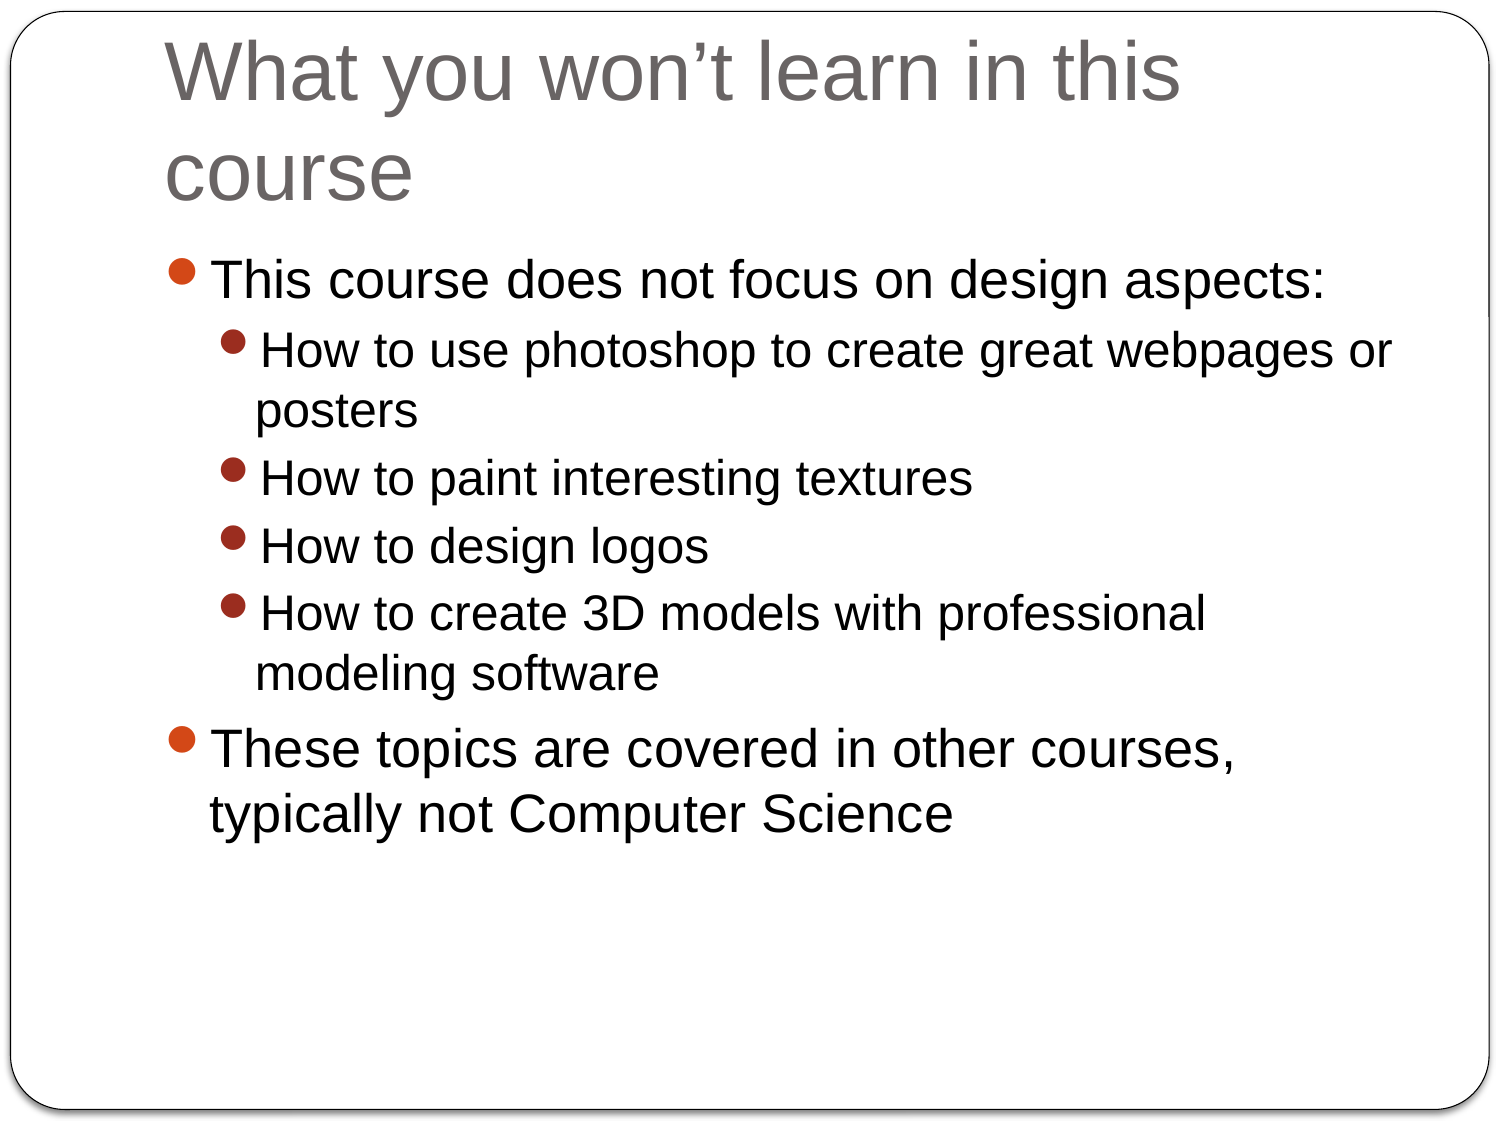

# What you won’t learn in this course
This course does not focus on design aspects:
How to use photoshop to create great webpages or posters
How to paint interesting textures
How to design logos
How to create 3D models with professional modeling software
These topics are covered in other courses, typically not Computer Science